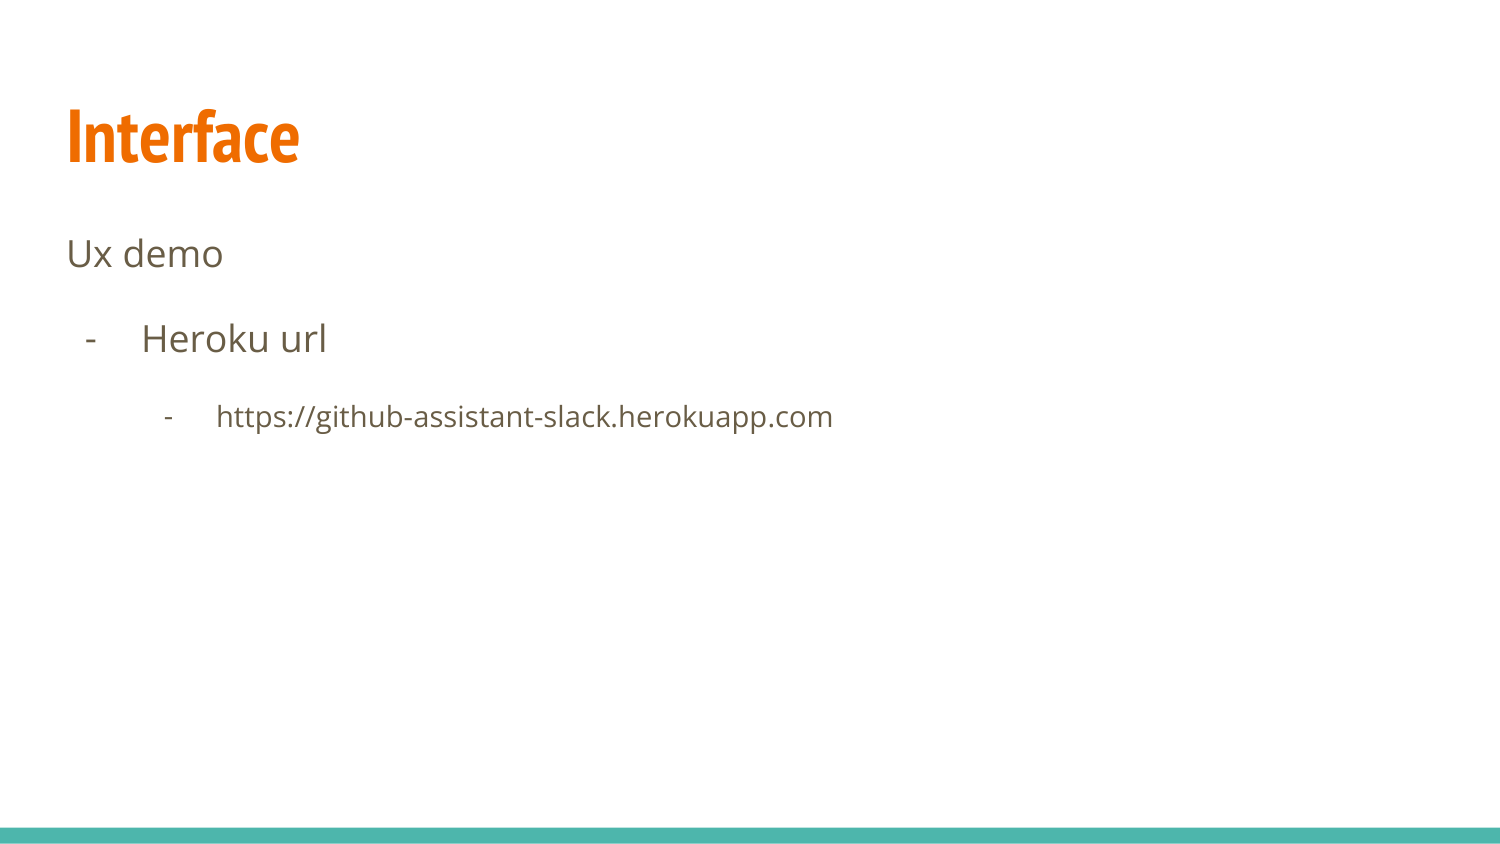

# Interface
Ux demo
Heroku url
https://github-assistant-slack.herokuapp.com